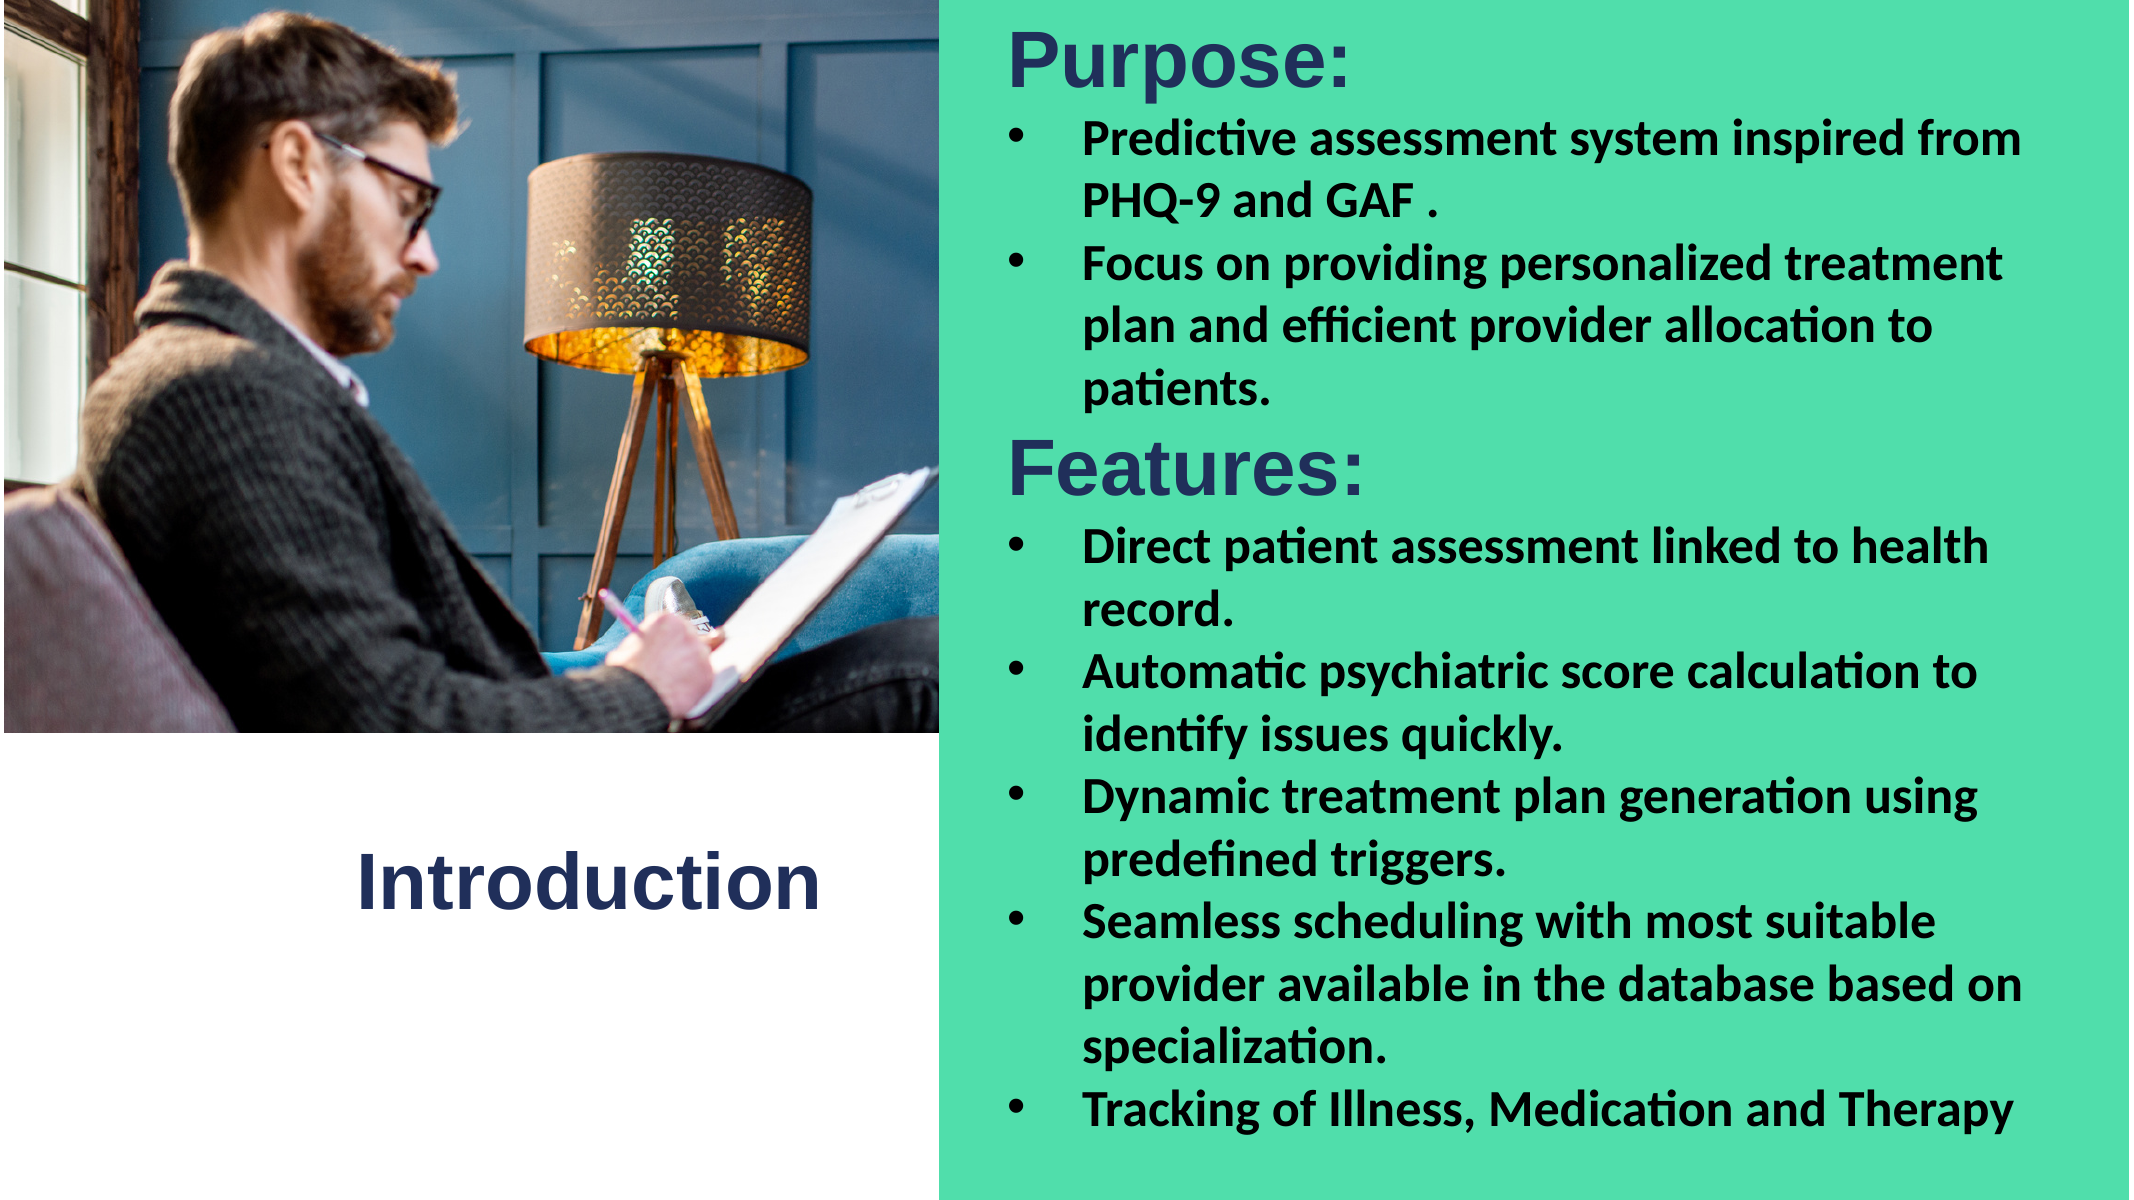

Purpose:
Predictive assessment system inspired from PHQ-9 and GAF .
Focus on providing personalized treatment plan and efficient provider allocation to patients.
Features:
Direct patient assessment linked to health record.
Automatic psychiatric score calculation to identify issues quickly.
Dynamic treatment plan generation using predefined triggers.
Seamless scheduling with most suitable provider available in the database based on specialization.
Tracking of Illness, Medication and Therapy

Introduction